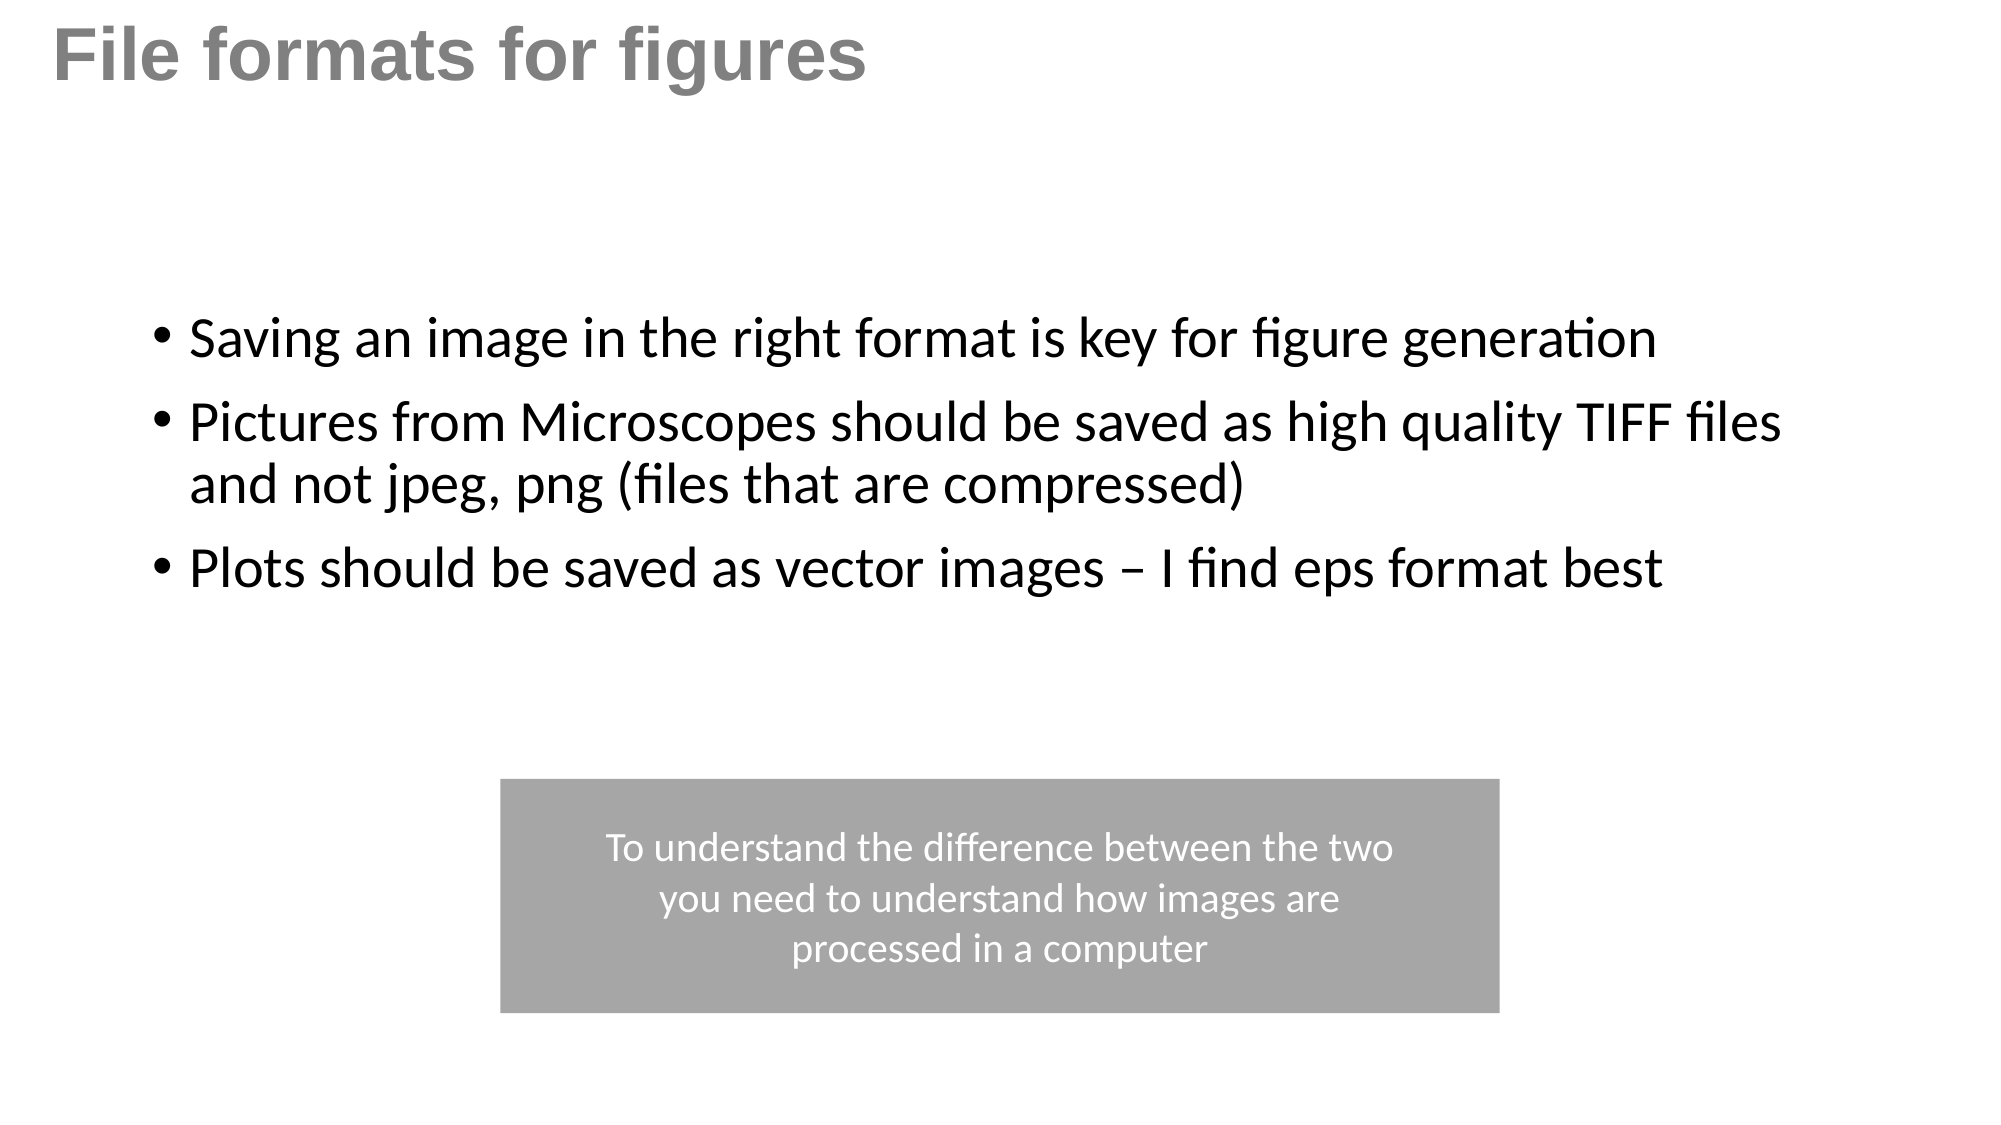

File formats for figures
Saving an image in the right format is key for figure generation
Pictures from Microscopes should be saved as high quality TIFF files and not jpeg, png (files that are compressed)
Plots should be saved as vector images – I find eps format best

To understand the difference between the two you need to understand how images are processed in a computer